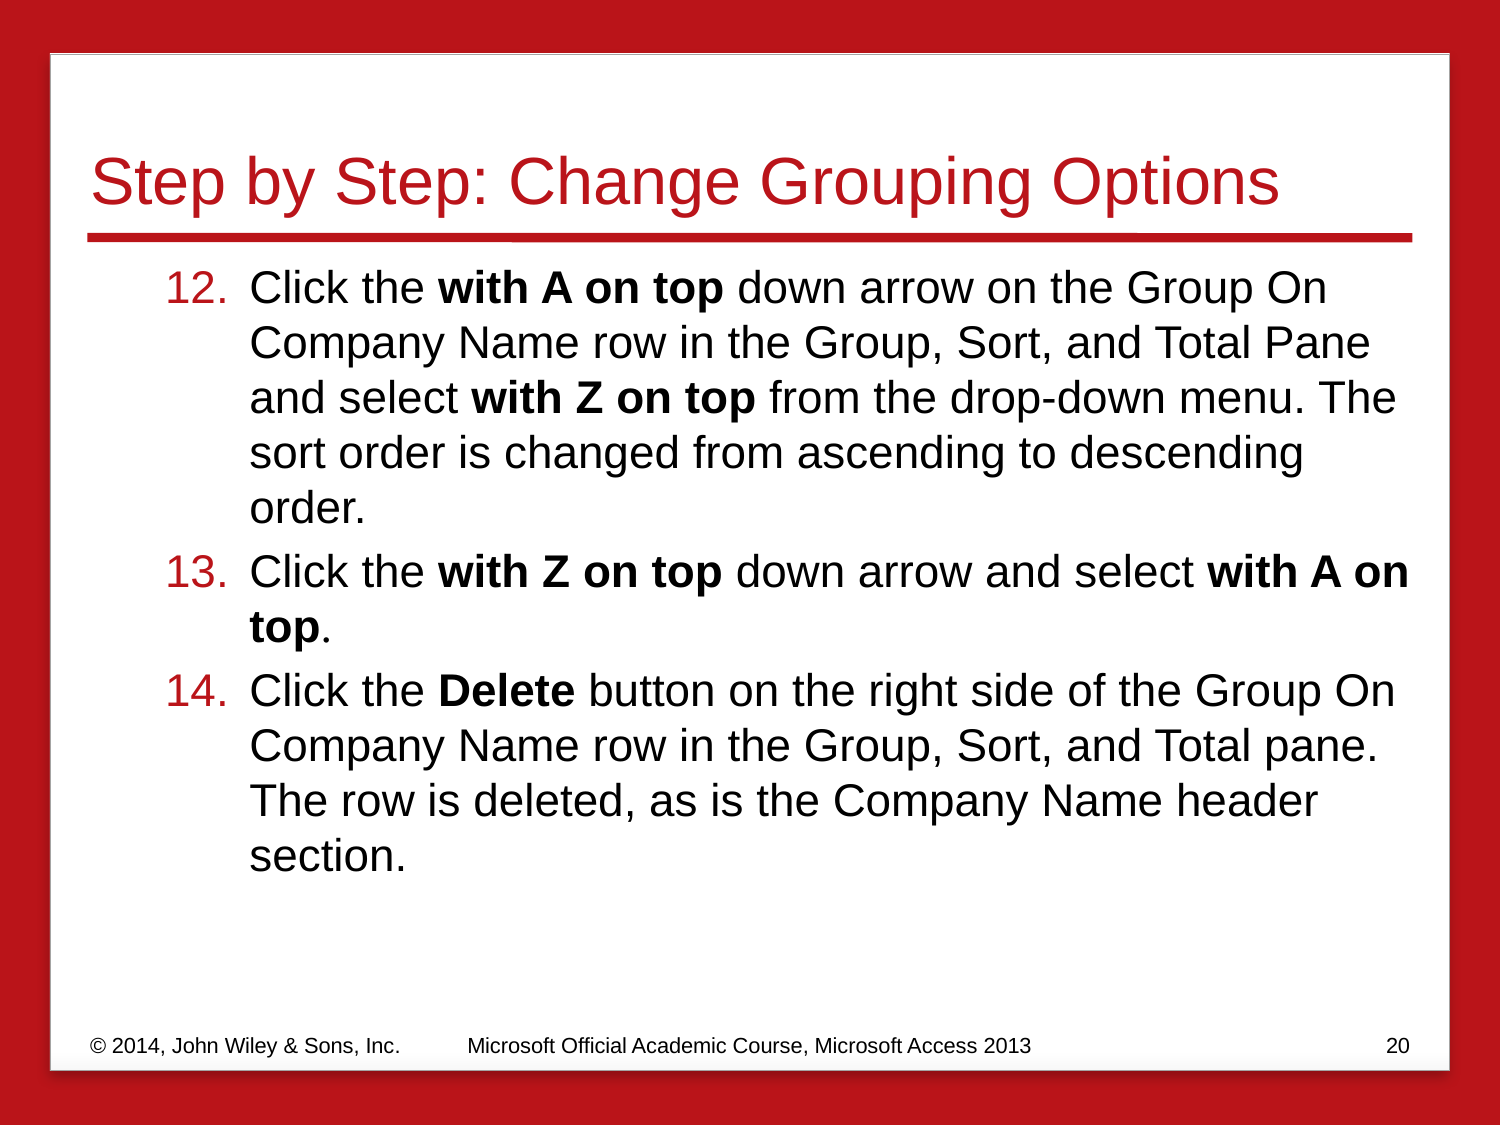

# Step by Step: Change Grouping Options
Click the with A on top down arrow on the Group On Company Name row in the Group, Sort, and Total Pane and select with Z on top from the drop-down menu. The sort order is changed from ascending to descending order.
Click the with Z on top down arrow and select with A on top.
Click the Delete button on the right side of the Group On Company Name row in the Group, Sort, and Total pane. The row is deleted, as is the Company Name header section.
© 2014, John Wiley & Sons, Inc.
Microsoft Official Academic Course, Microsoft Access 2013
20